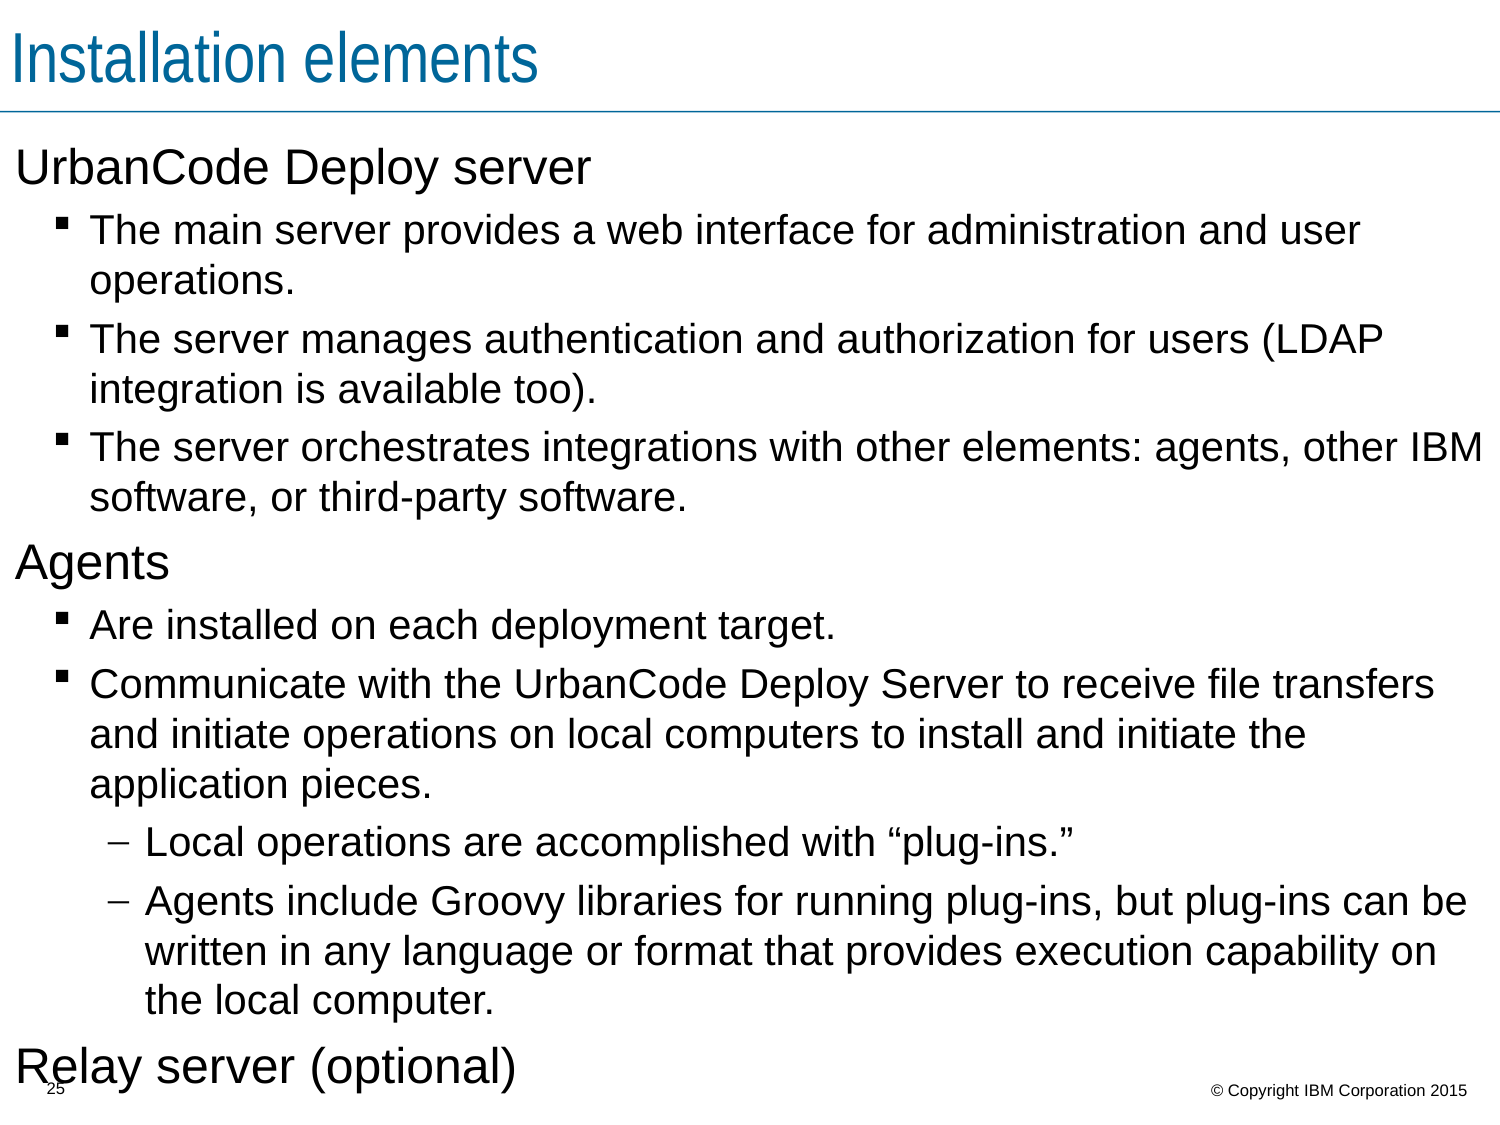

Installation elements
UrbanCode Deploy server
The main server provides a web interface for administration and user operations.
The server manages authentication and authorization for users (LDAP integration is available too).
The server orchestrates integrations with other elements: agents, other IBM software, or third-party software.
Agents
Are installed on each deployment target.
Communicate with the UrbanCode Deploy Server to receive file transfers and initiate operations on local computers to install and initiate the application pieces.
Local operations are accomplished with “plug-ins.”
Agents include Groovy libraries for running plug-ins, but plug-ins can be written in any language or format that provides execution capability on the local computer.
Relay server (optional)